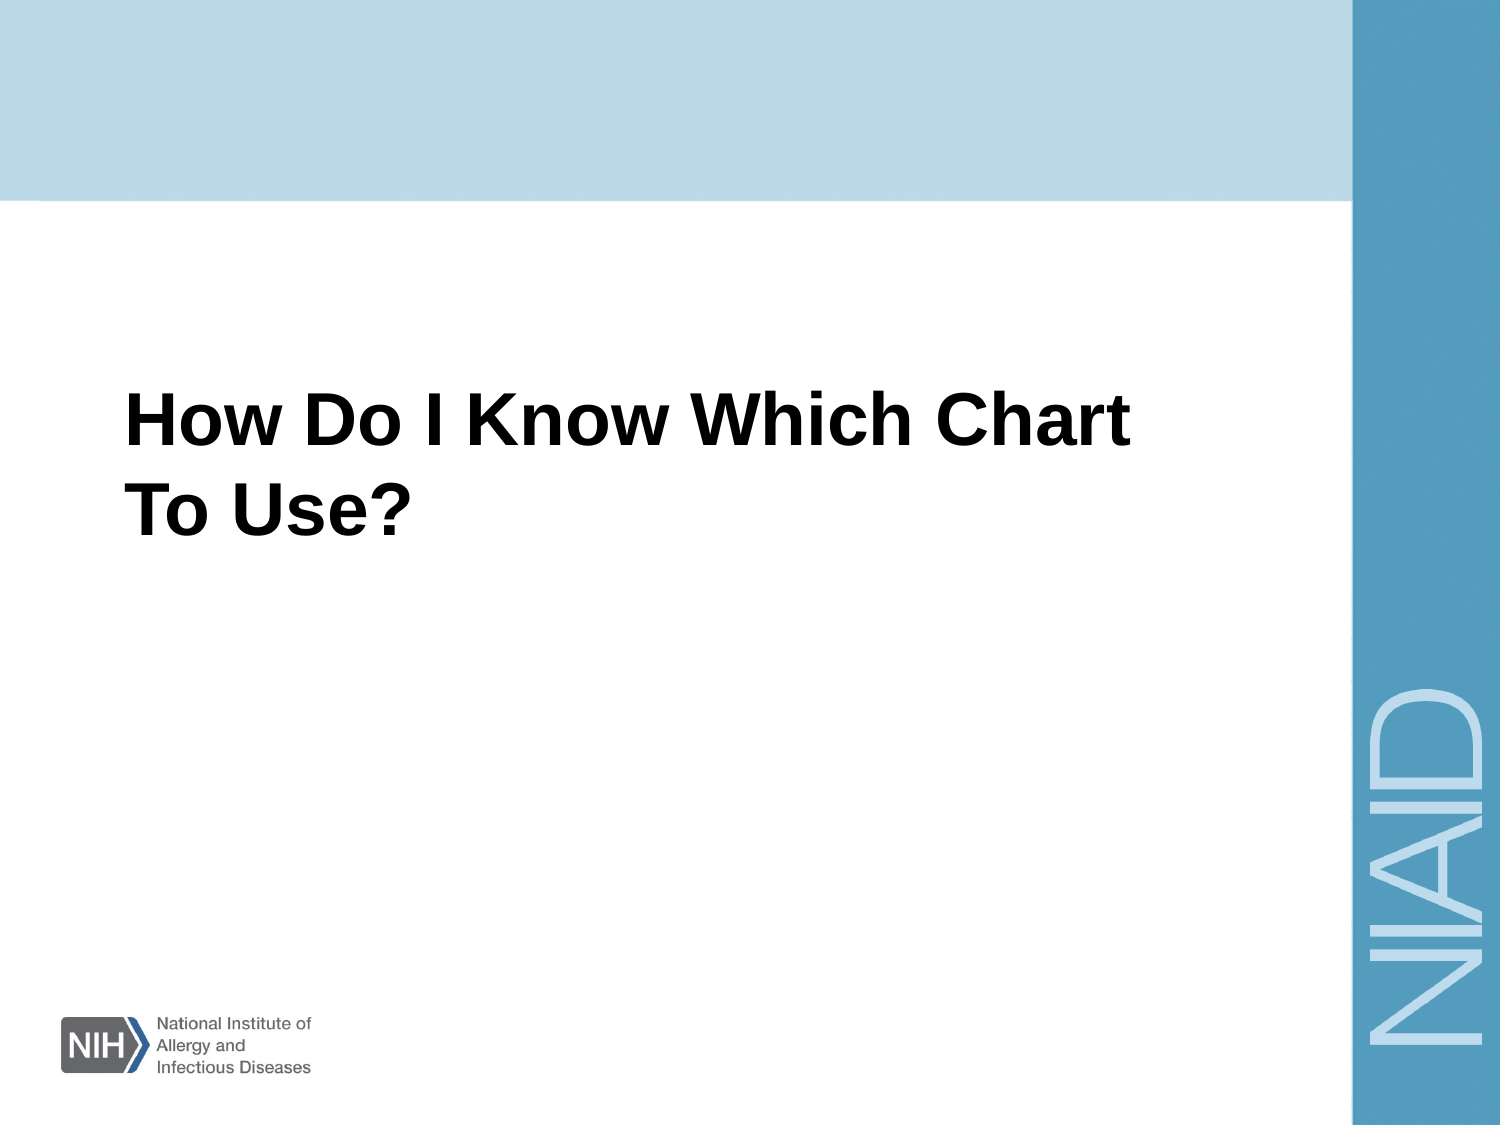

# How Do I Know Which Chart To Use?